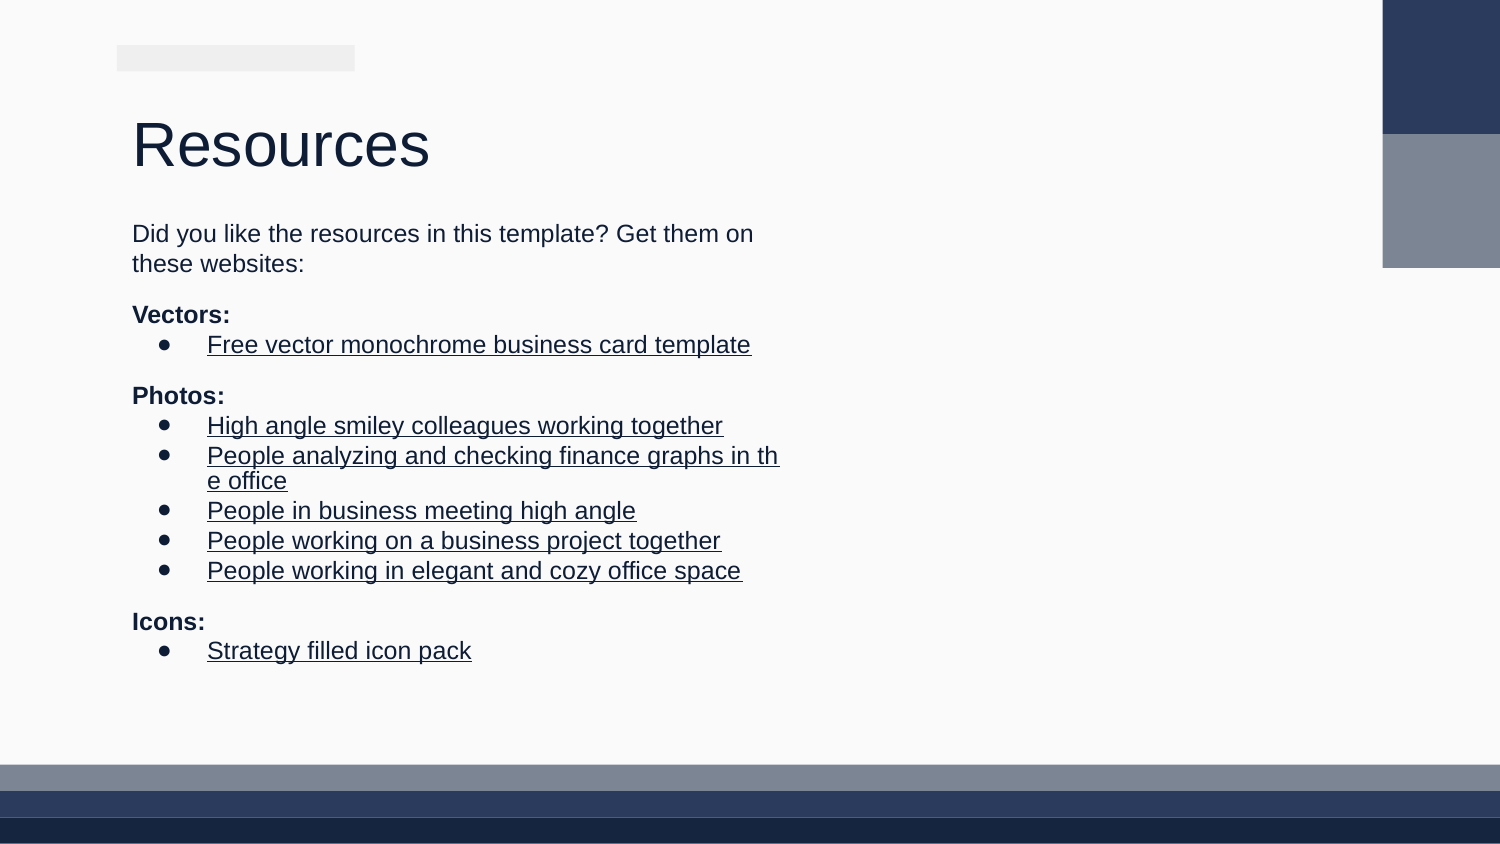

# Resources

Did you like the resources in this template? Get them on these websites:
Vectors:
Free vector monochrome business card template
Photos:
High angle smiley colleagues working together
People analyzing and checking finance graphs in the office
People in business meeting high angle
People working on a business project together
People working in elegant and cozy office space
Icons:
Strategy filled icon pack